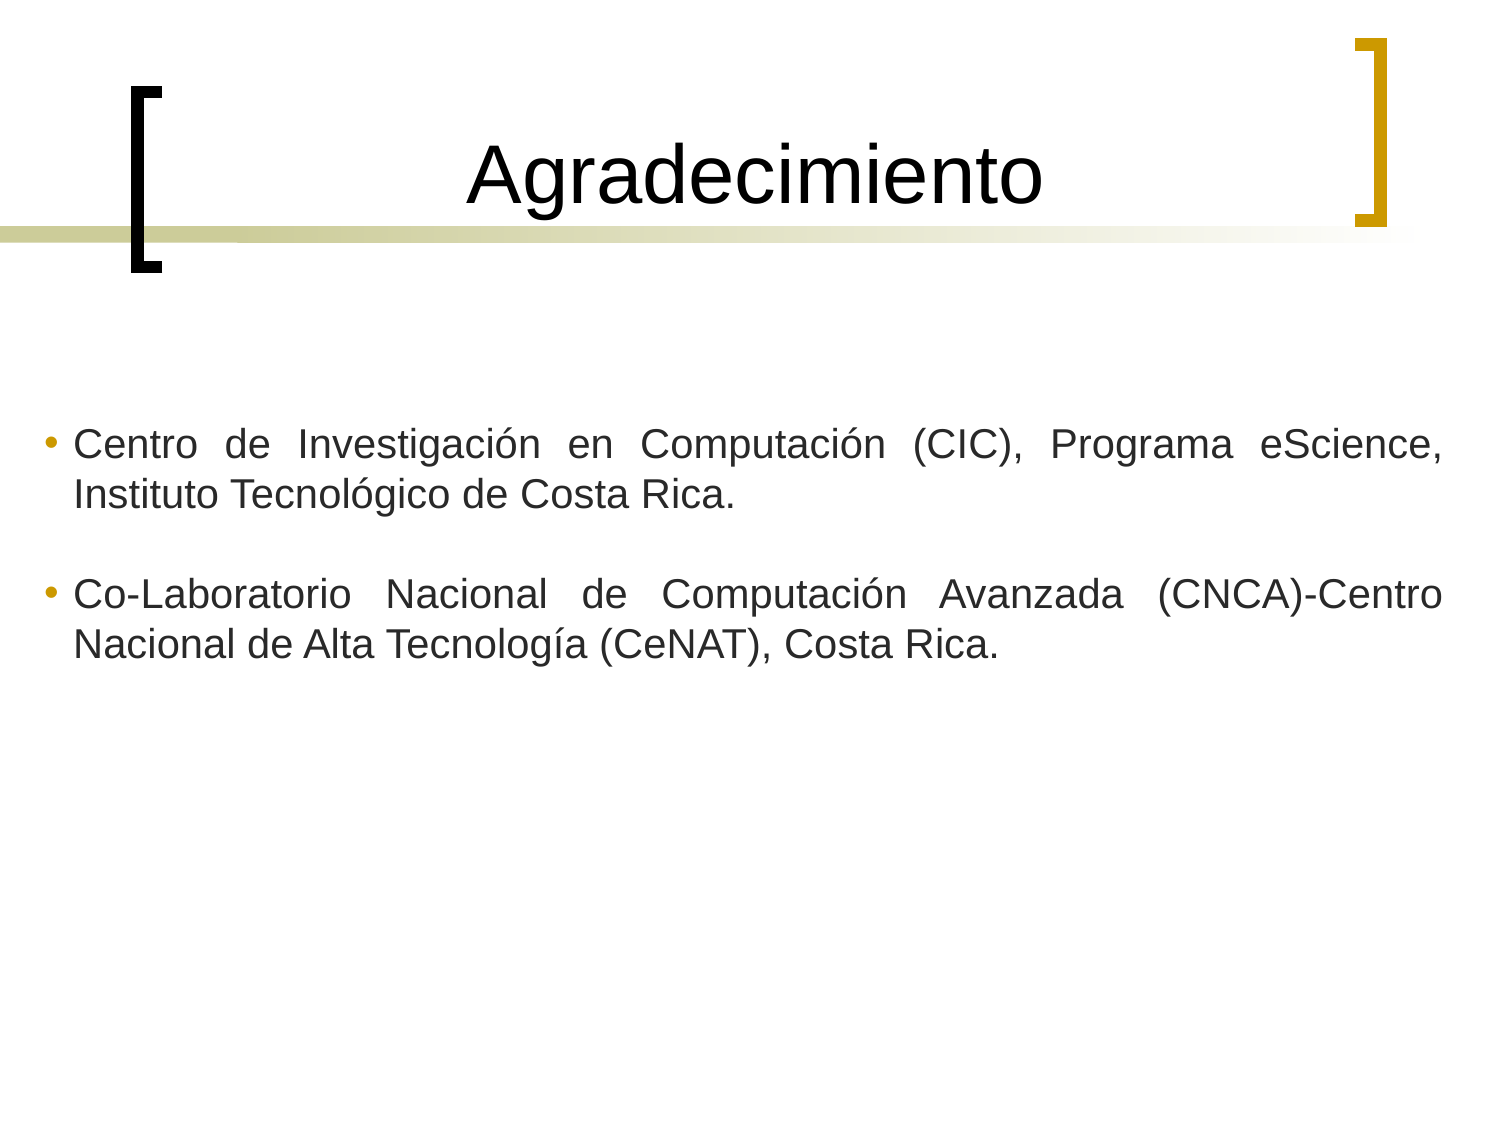

# Agradecimiento
Centro de Investigación en Computación (CIC), Programa eScience, Instituto Tecnológico de Costa Rica.

Co-Laboratorio Nacional de Computación Avanzada (CNCA)-Centro Nacional de Alta Tecnología (CeNAT), Costa Rica.